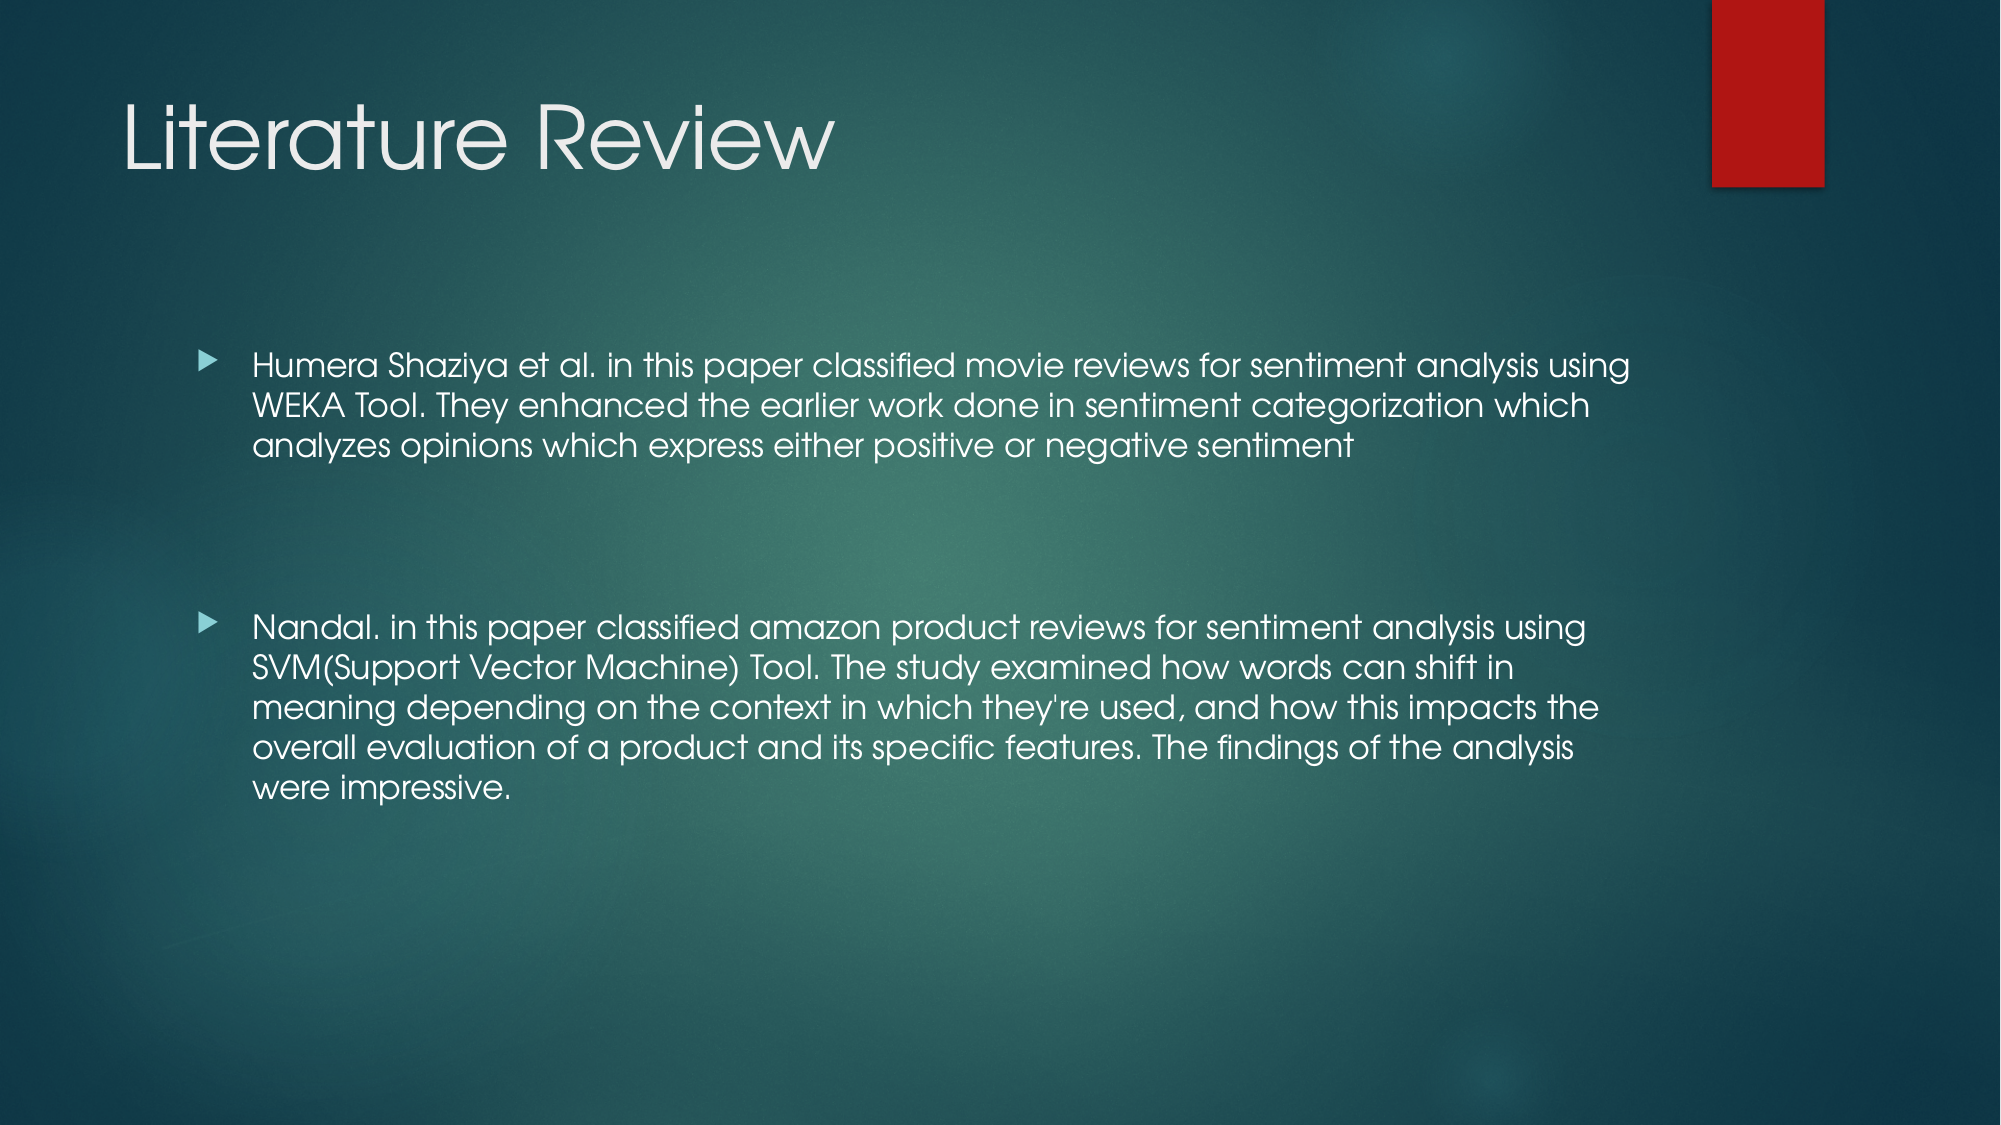

# Literature Review
Humera Shaziya et al. in this paper classified movie reviews for sentiment analysis using WEKA Tool. They enhanced the earlier work done in sentiment categorization which analyzes opinions which express either positive or negative sentiment

Nandal. in this paper classified amazon product reviews for sentiment analysis using SVM(Support Vector Machine) Tool. The study examined how words can shift in meaning depending on the context in which they're used, and how this impacts the overall evaluation of a product and its specific features. The findings of the analysis were impressive.